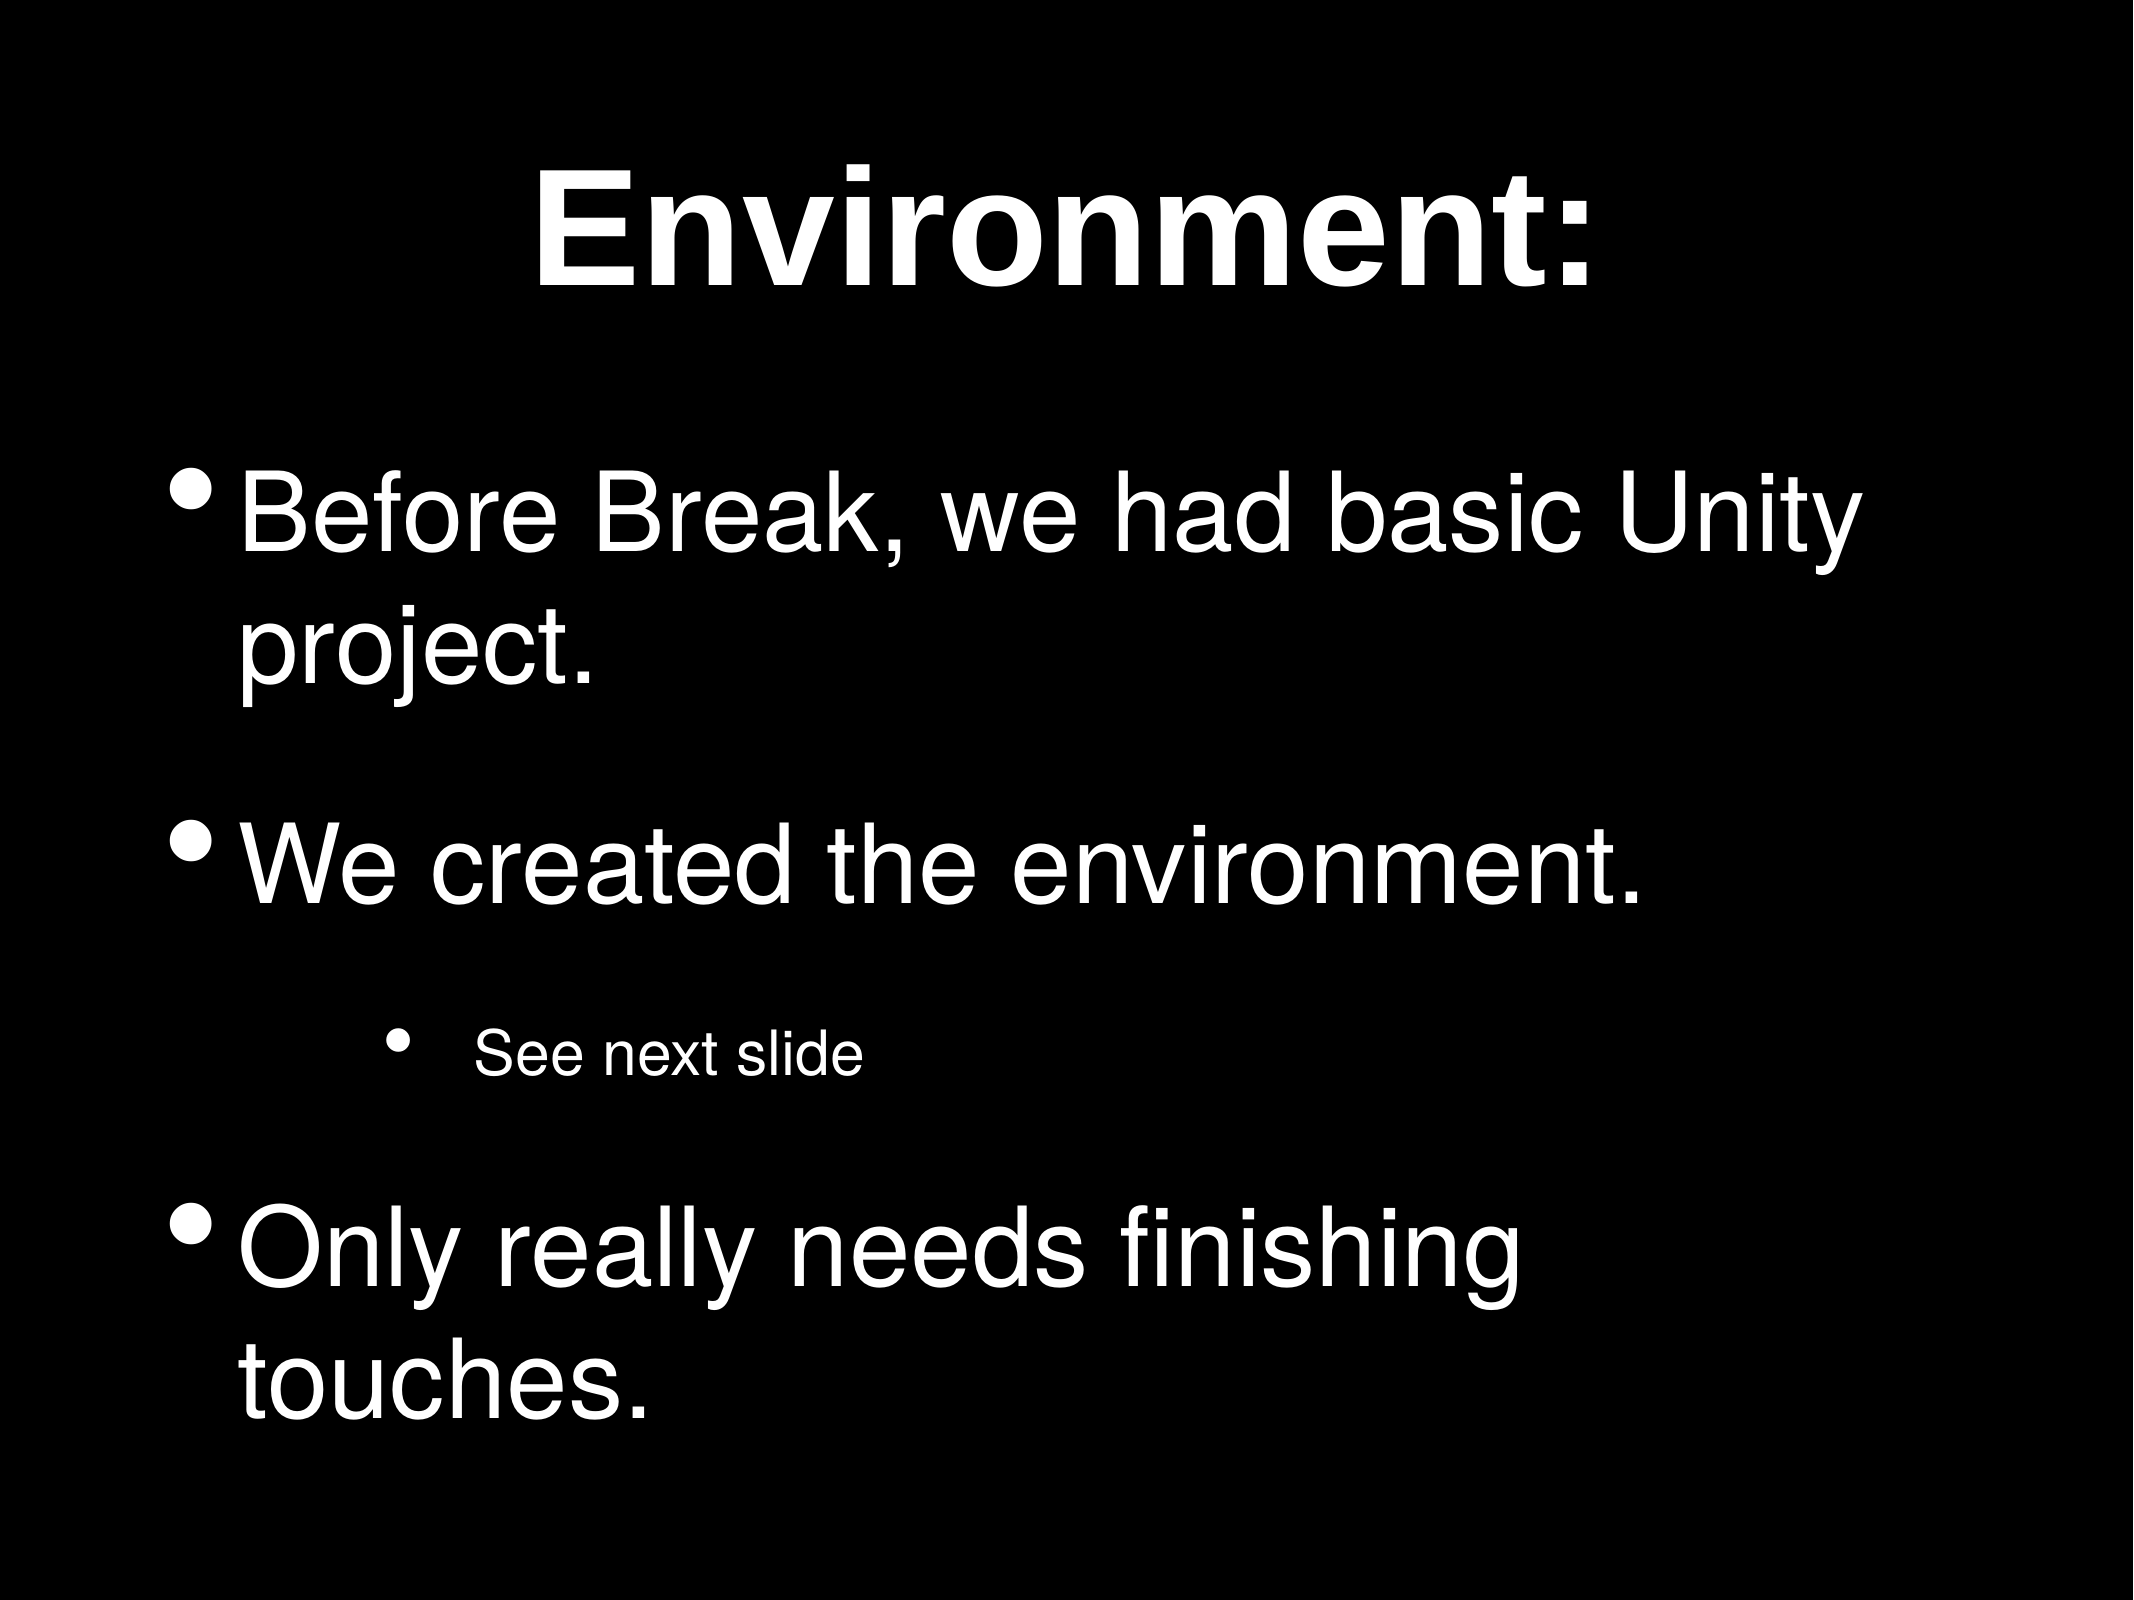

# Environment:
Before Break, we had basic Unity project.
We created the environment.
 See next slide
Only really needs finishing touches.